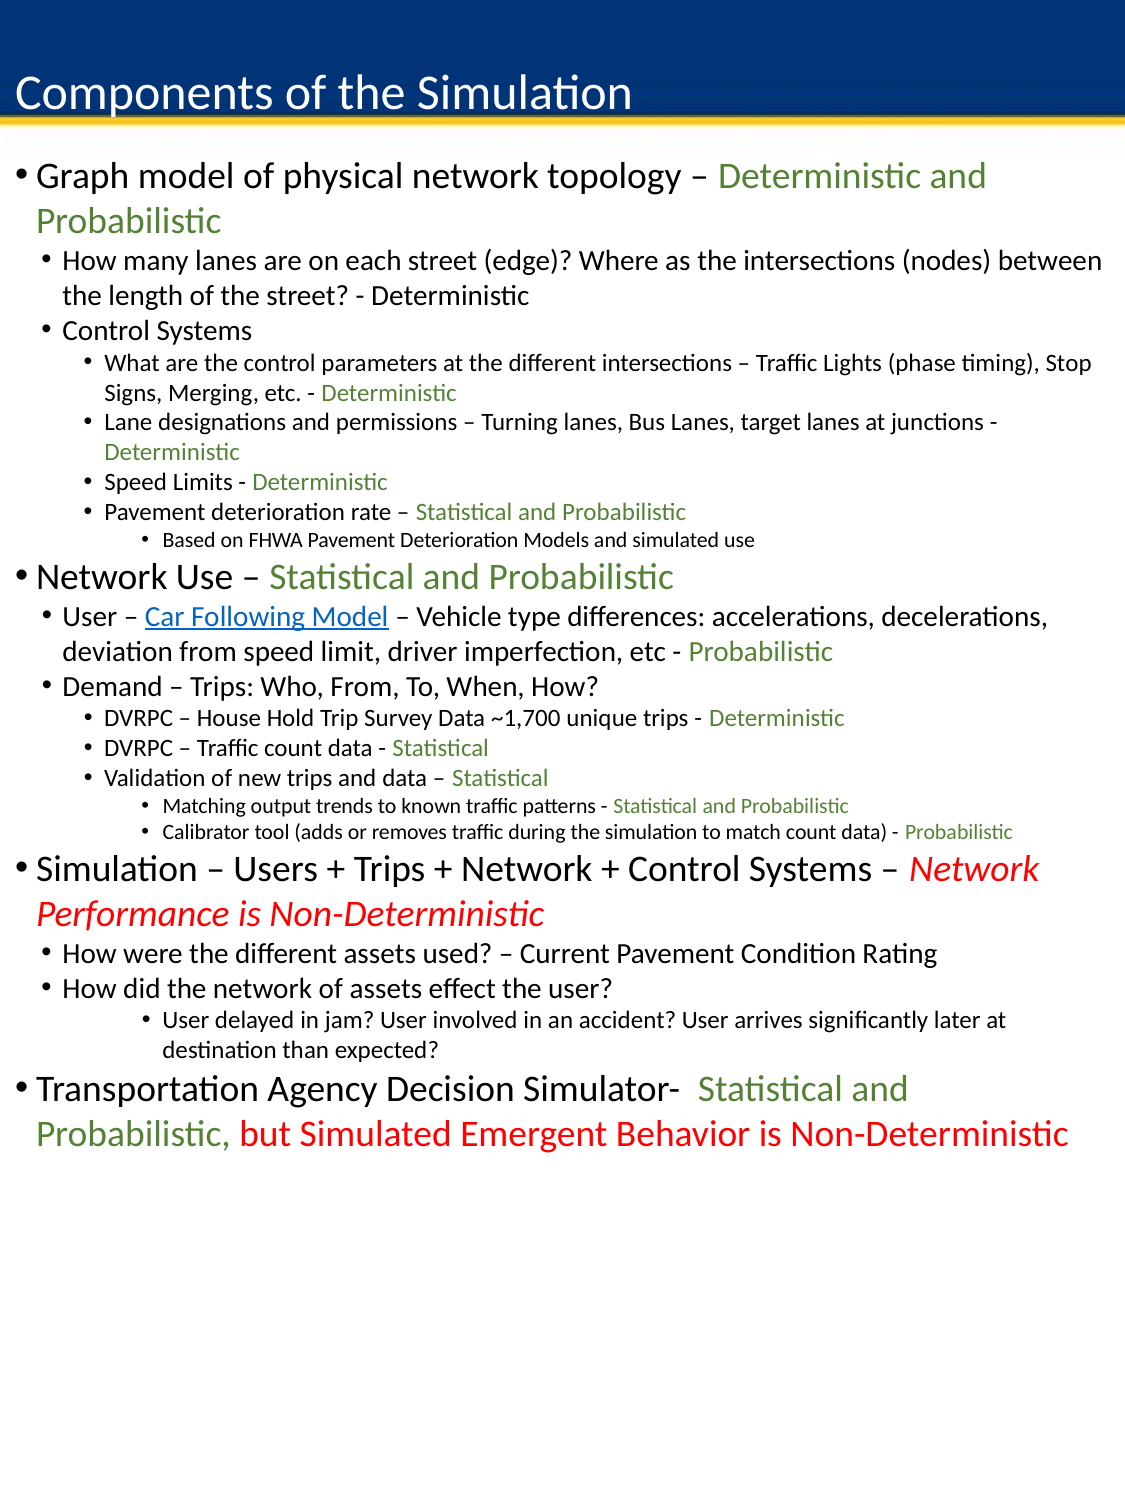

# Components of the Simulation
Graph model of physical network topology – Deterministic and Probabilistic
How many lanes are on each street (edge)? Where as the intersections (nodes) between the length of the street? - Deterministic
Control Systems
What are the control parameters at the different intersections – Traffic Lights (phase timing), Stop Signs, Merging, etc. - Deterministic
Lane designations and permissions – Turning lanes, Bus Lanes, target lanes at junctions - Deterministic
Speed Limits - Deterministic
Pavement deterioration rate – Statistical and Probabilistic
Based on FHWA Pavement Deterioration Models and simulated use
Network Use – Statistical and Probabilistic
User – Car Following Model – Vehicle type differences: accelerations, decelerations, deviation from speed limit, driver imperfection, etc - Probabilistic
Demand – Trips: Who, From, To, When, How?
DVRPC – House Hold Trip Survey Data ~1,700 unique trips - Deterministic
DVRPC – Traffic count data - Statistical
Validation of new trips and data – Statistical
Matching output trends to known traffic patterns - Statistical and Probabilistic
Calibrator tool (adds or removes traffic during the simulation to match count data) - Probabilistic
Simulation – Users + Trips + Network + Control Systems – Network Performance is Non-Deterministic
How were the different assets used? – Current Pavement Condition Rating
How did the network of assets effect the user?
User delayed in jam? User involved in an accident? User arrives significantly later at destination than expected?
Transportation Agency Decision Simulator-  Statistical and Probabilistic, but Simulated Emergent Behavior is Non-Deterministic